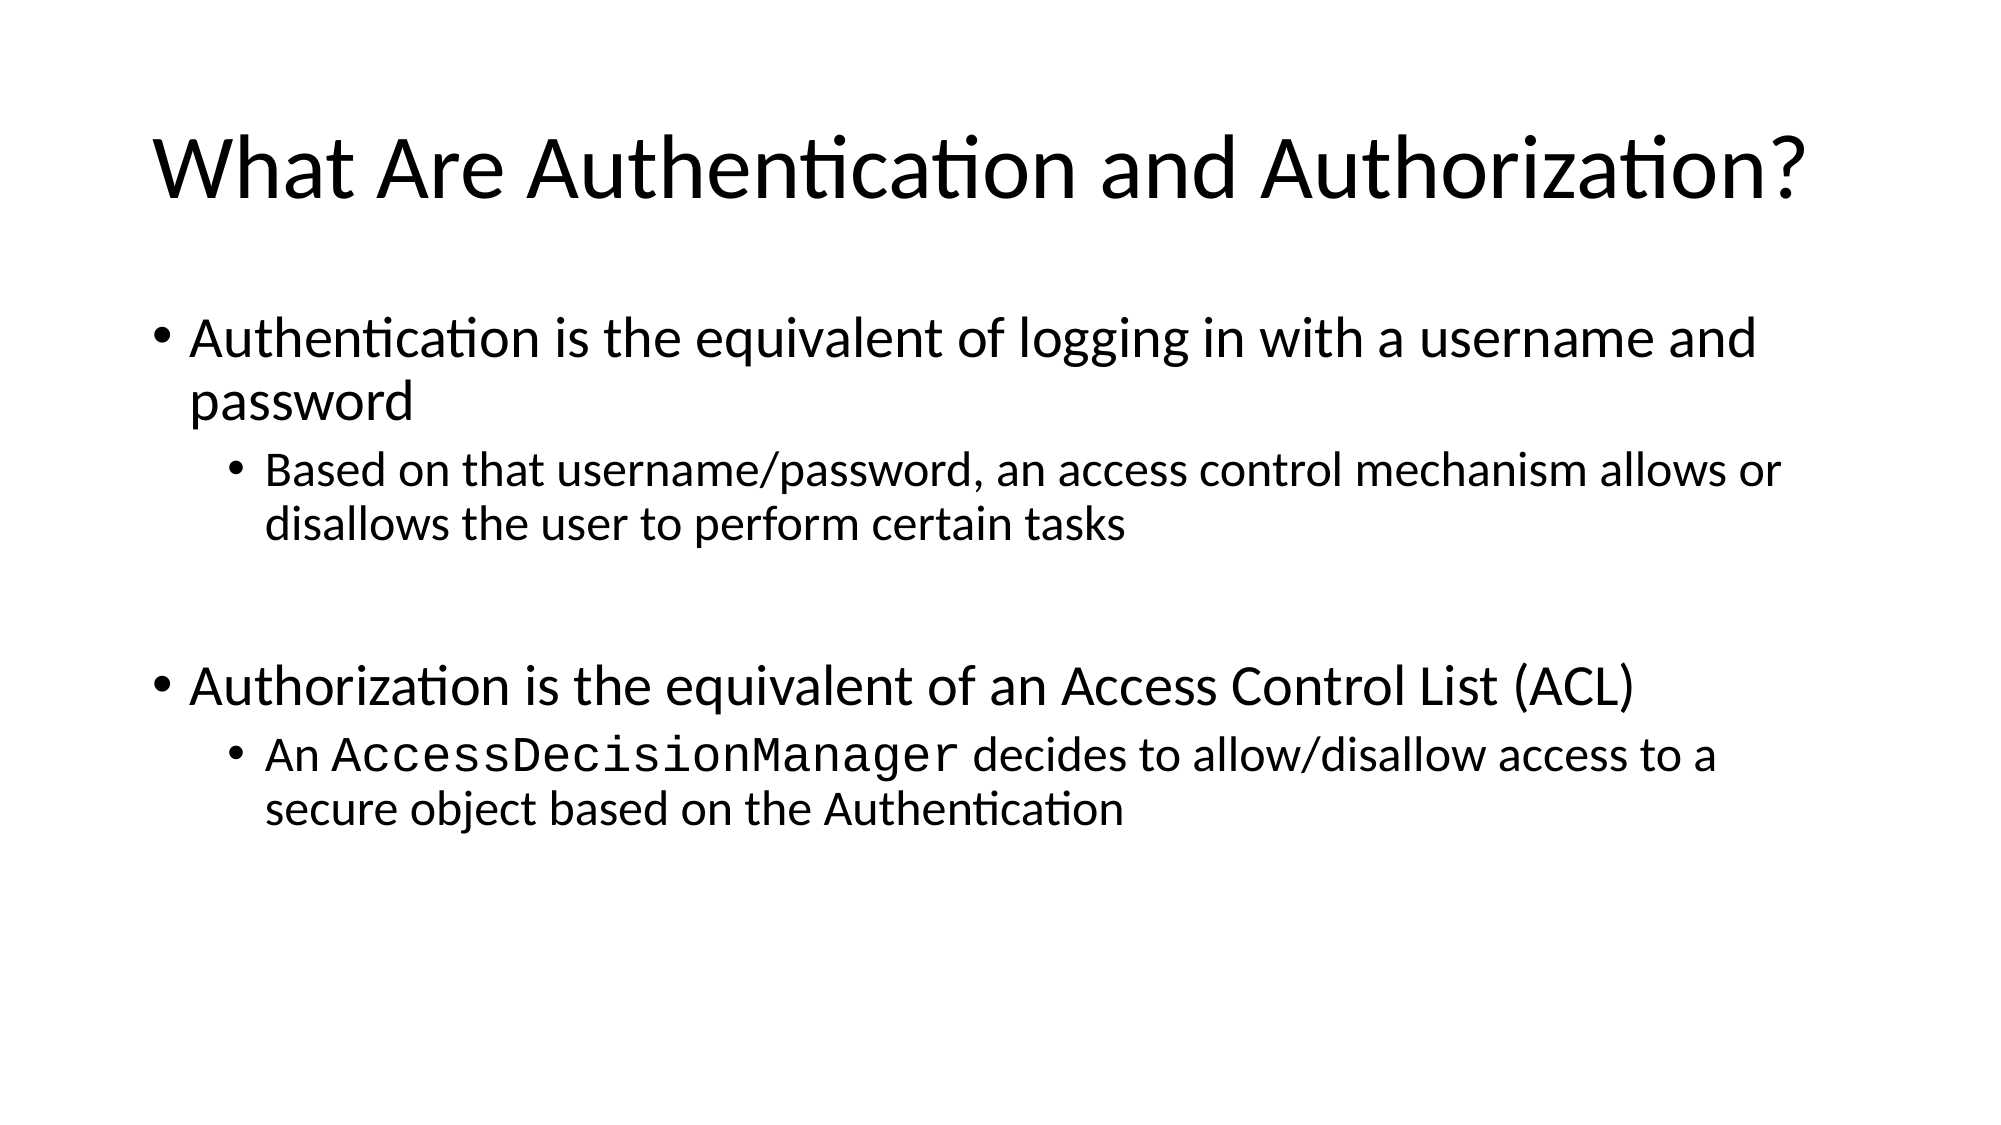

# What Are Authentication and Authorization?
Authentication is the equivalent of logging in with a username and password
Based on that username/password, an access control mechanism allows or disallows the user to perform certain tasks

Authorization is the equivalent of an Access Control List (ACL)
An AccessDecisionManager decides to allow/disallow access to a secure object based on the Authentication